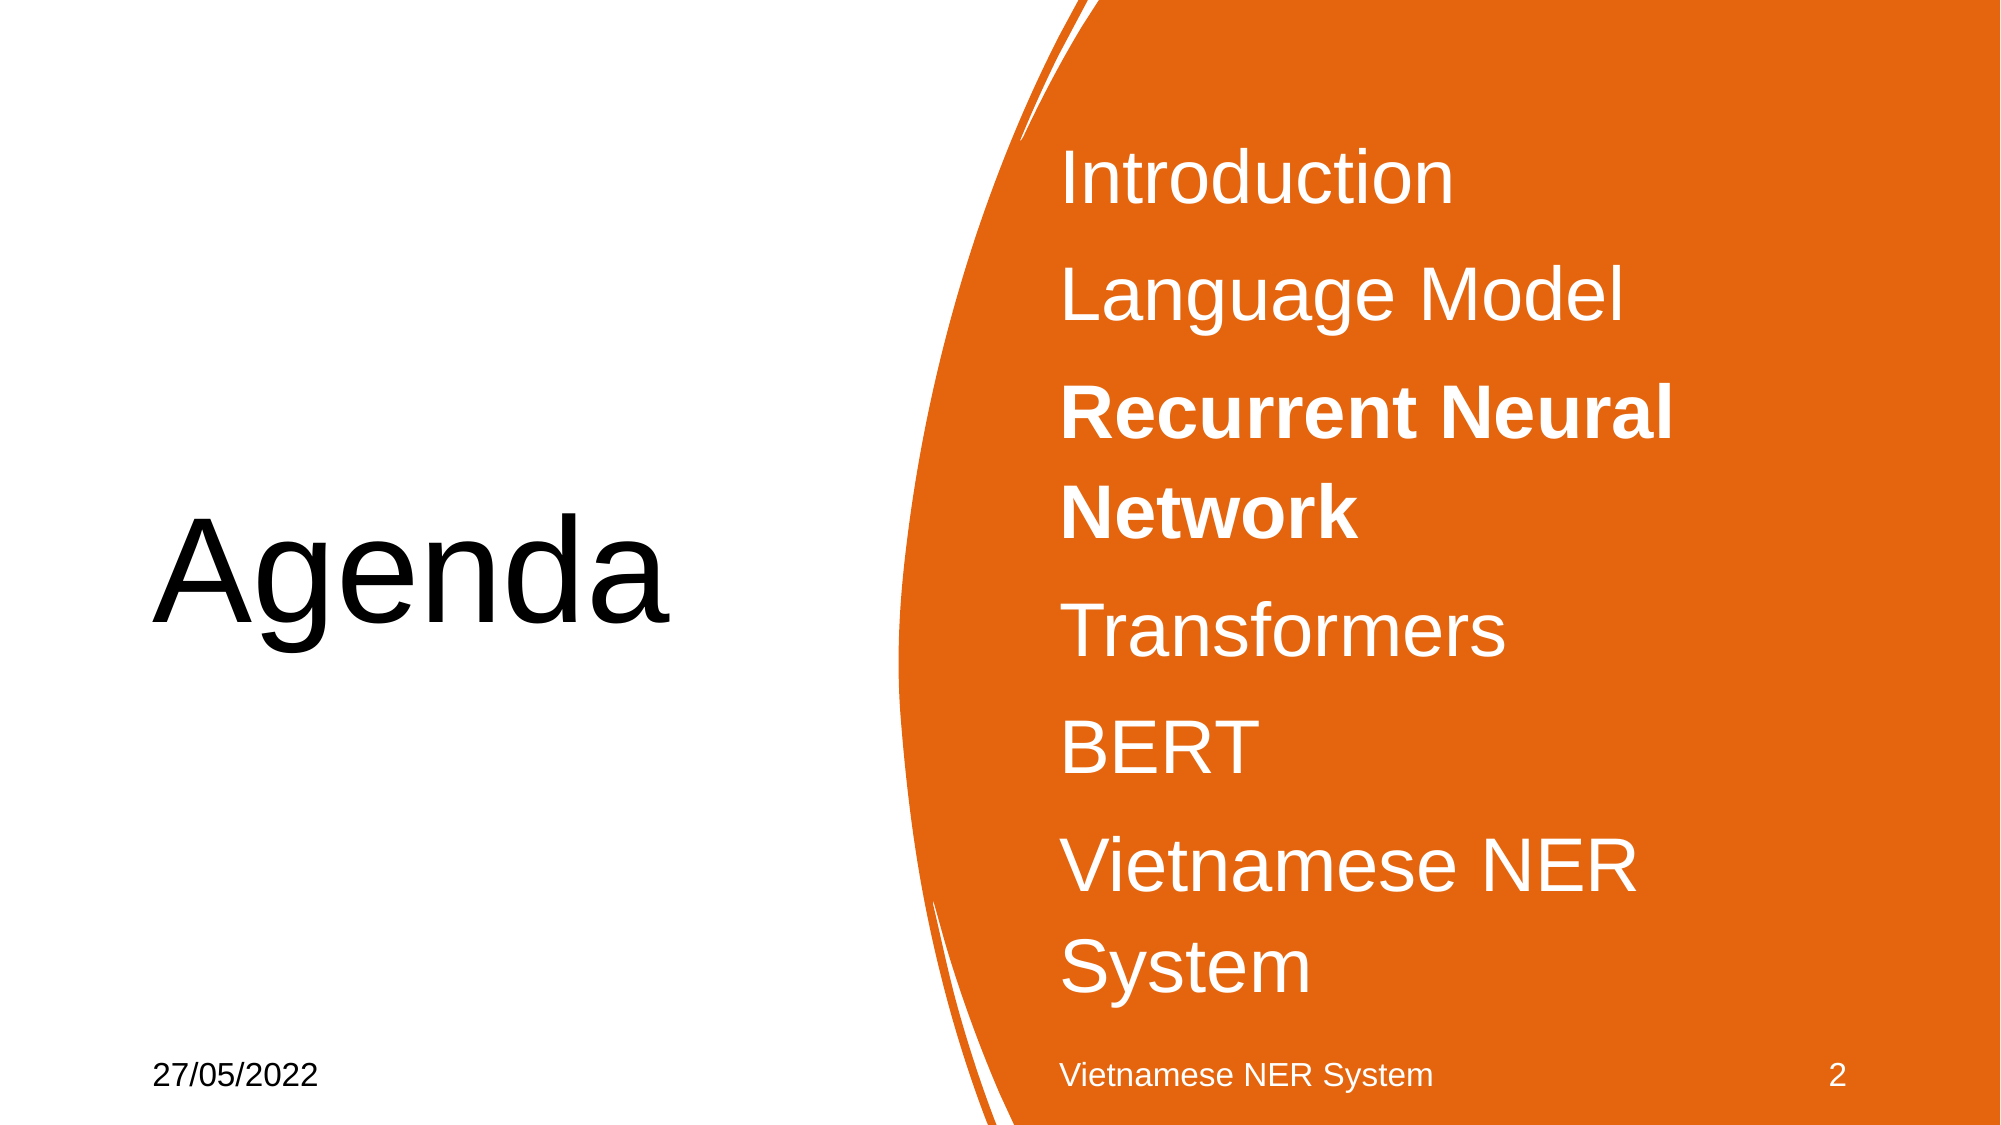

# Agenda
Introduction
Language Model
Recurrent Neural Network
Transformers
BERT
Vietnamese NER System
27/05/2022
Vietnamese NER System
2